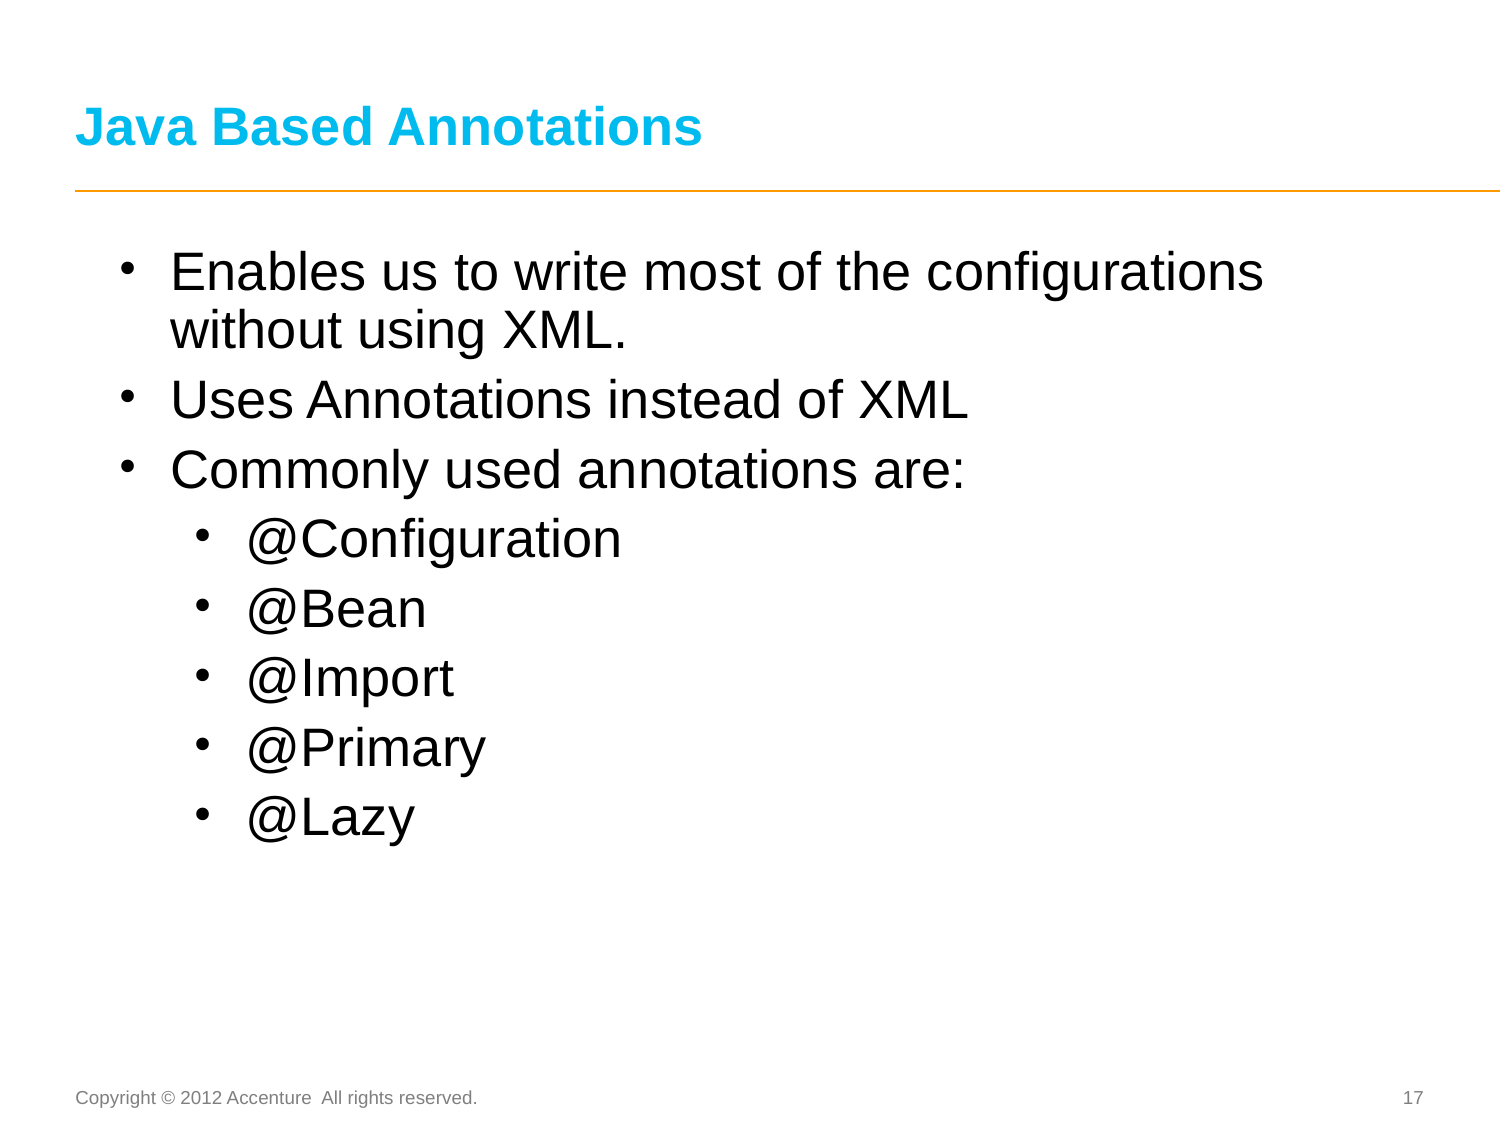

Java Based Annotations

Enables us to write most of the configurations without using XML.
Uses Annotations instead of XML
Commonly used annotations are:
@Configuration
@Bean
@Import
@Primary
@Lazy